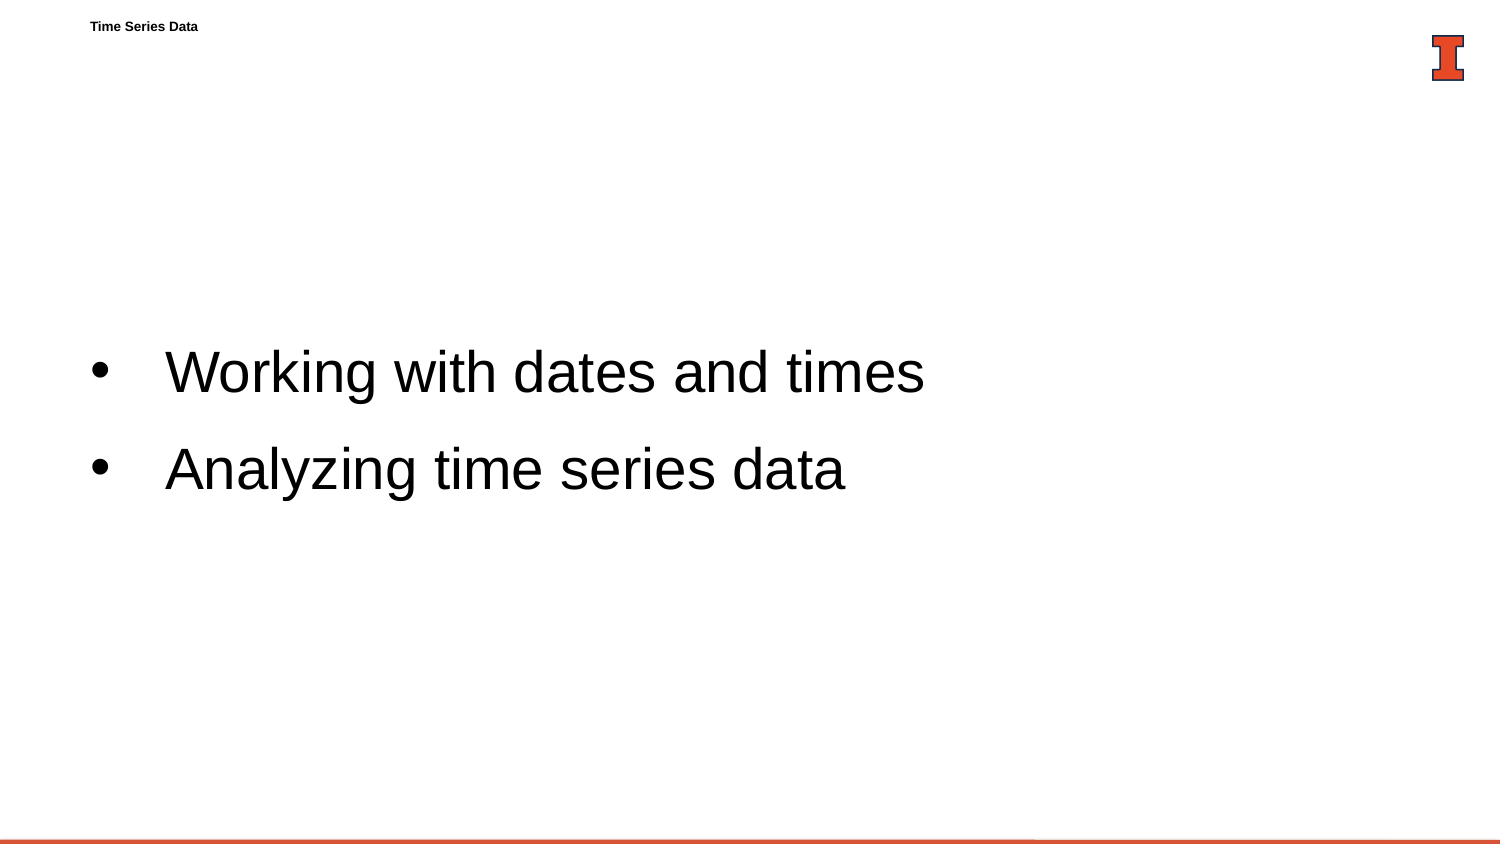

# Time Series Data
Working with dates and times
Analyzing time series data